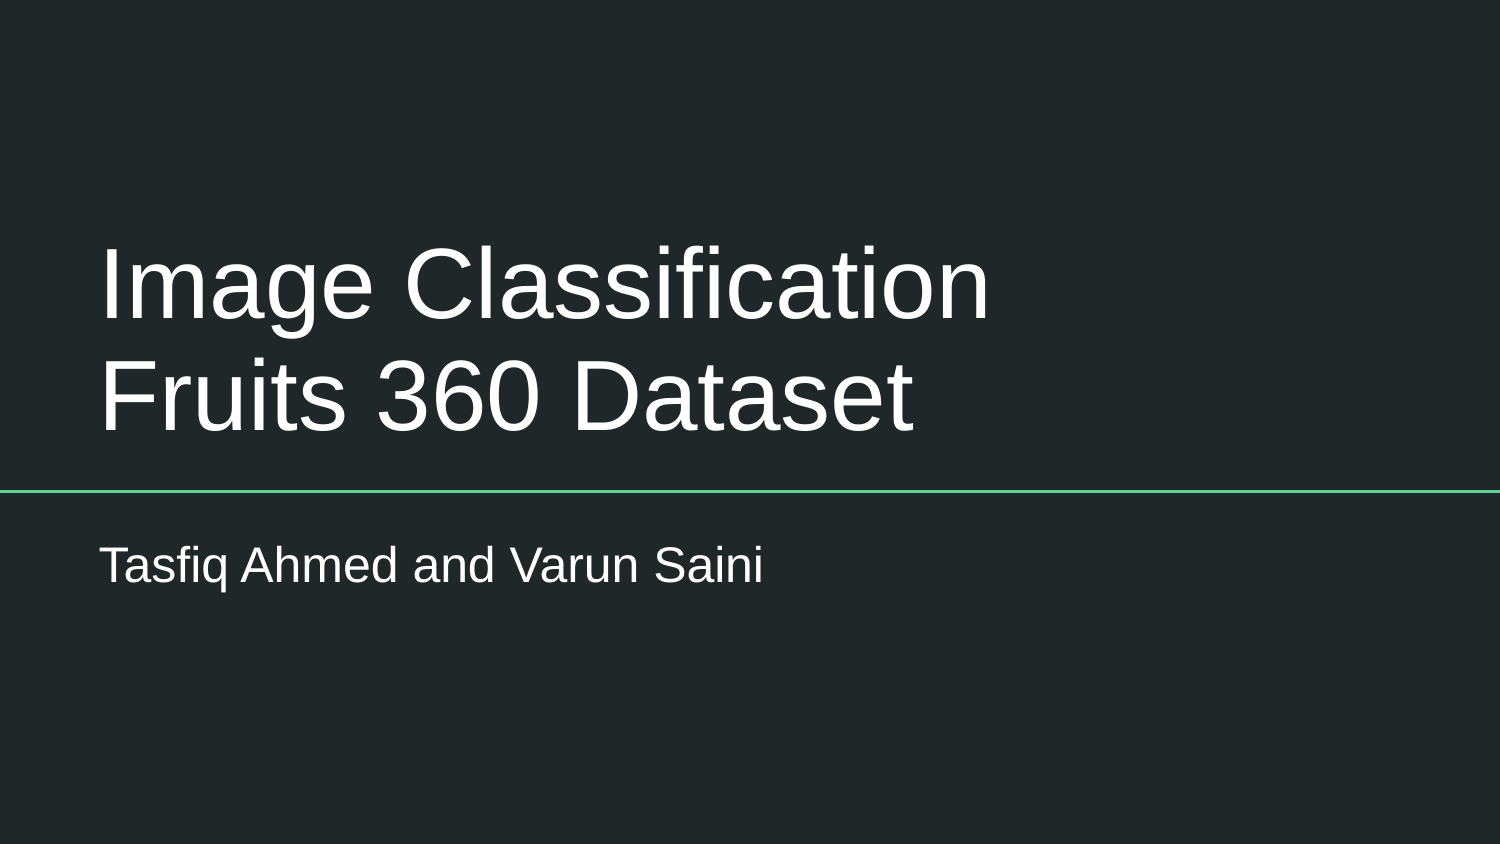

# Image Classification
Fruits 360 Dataset
Tasfiq Ahmed and Varun Saini